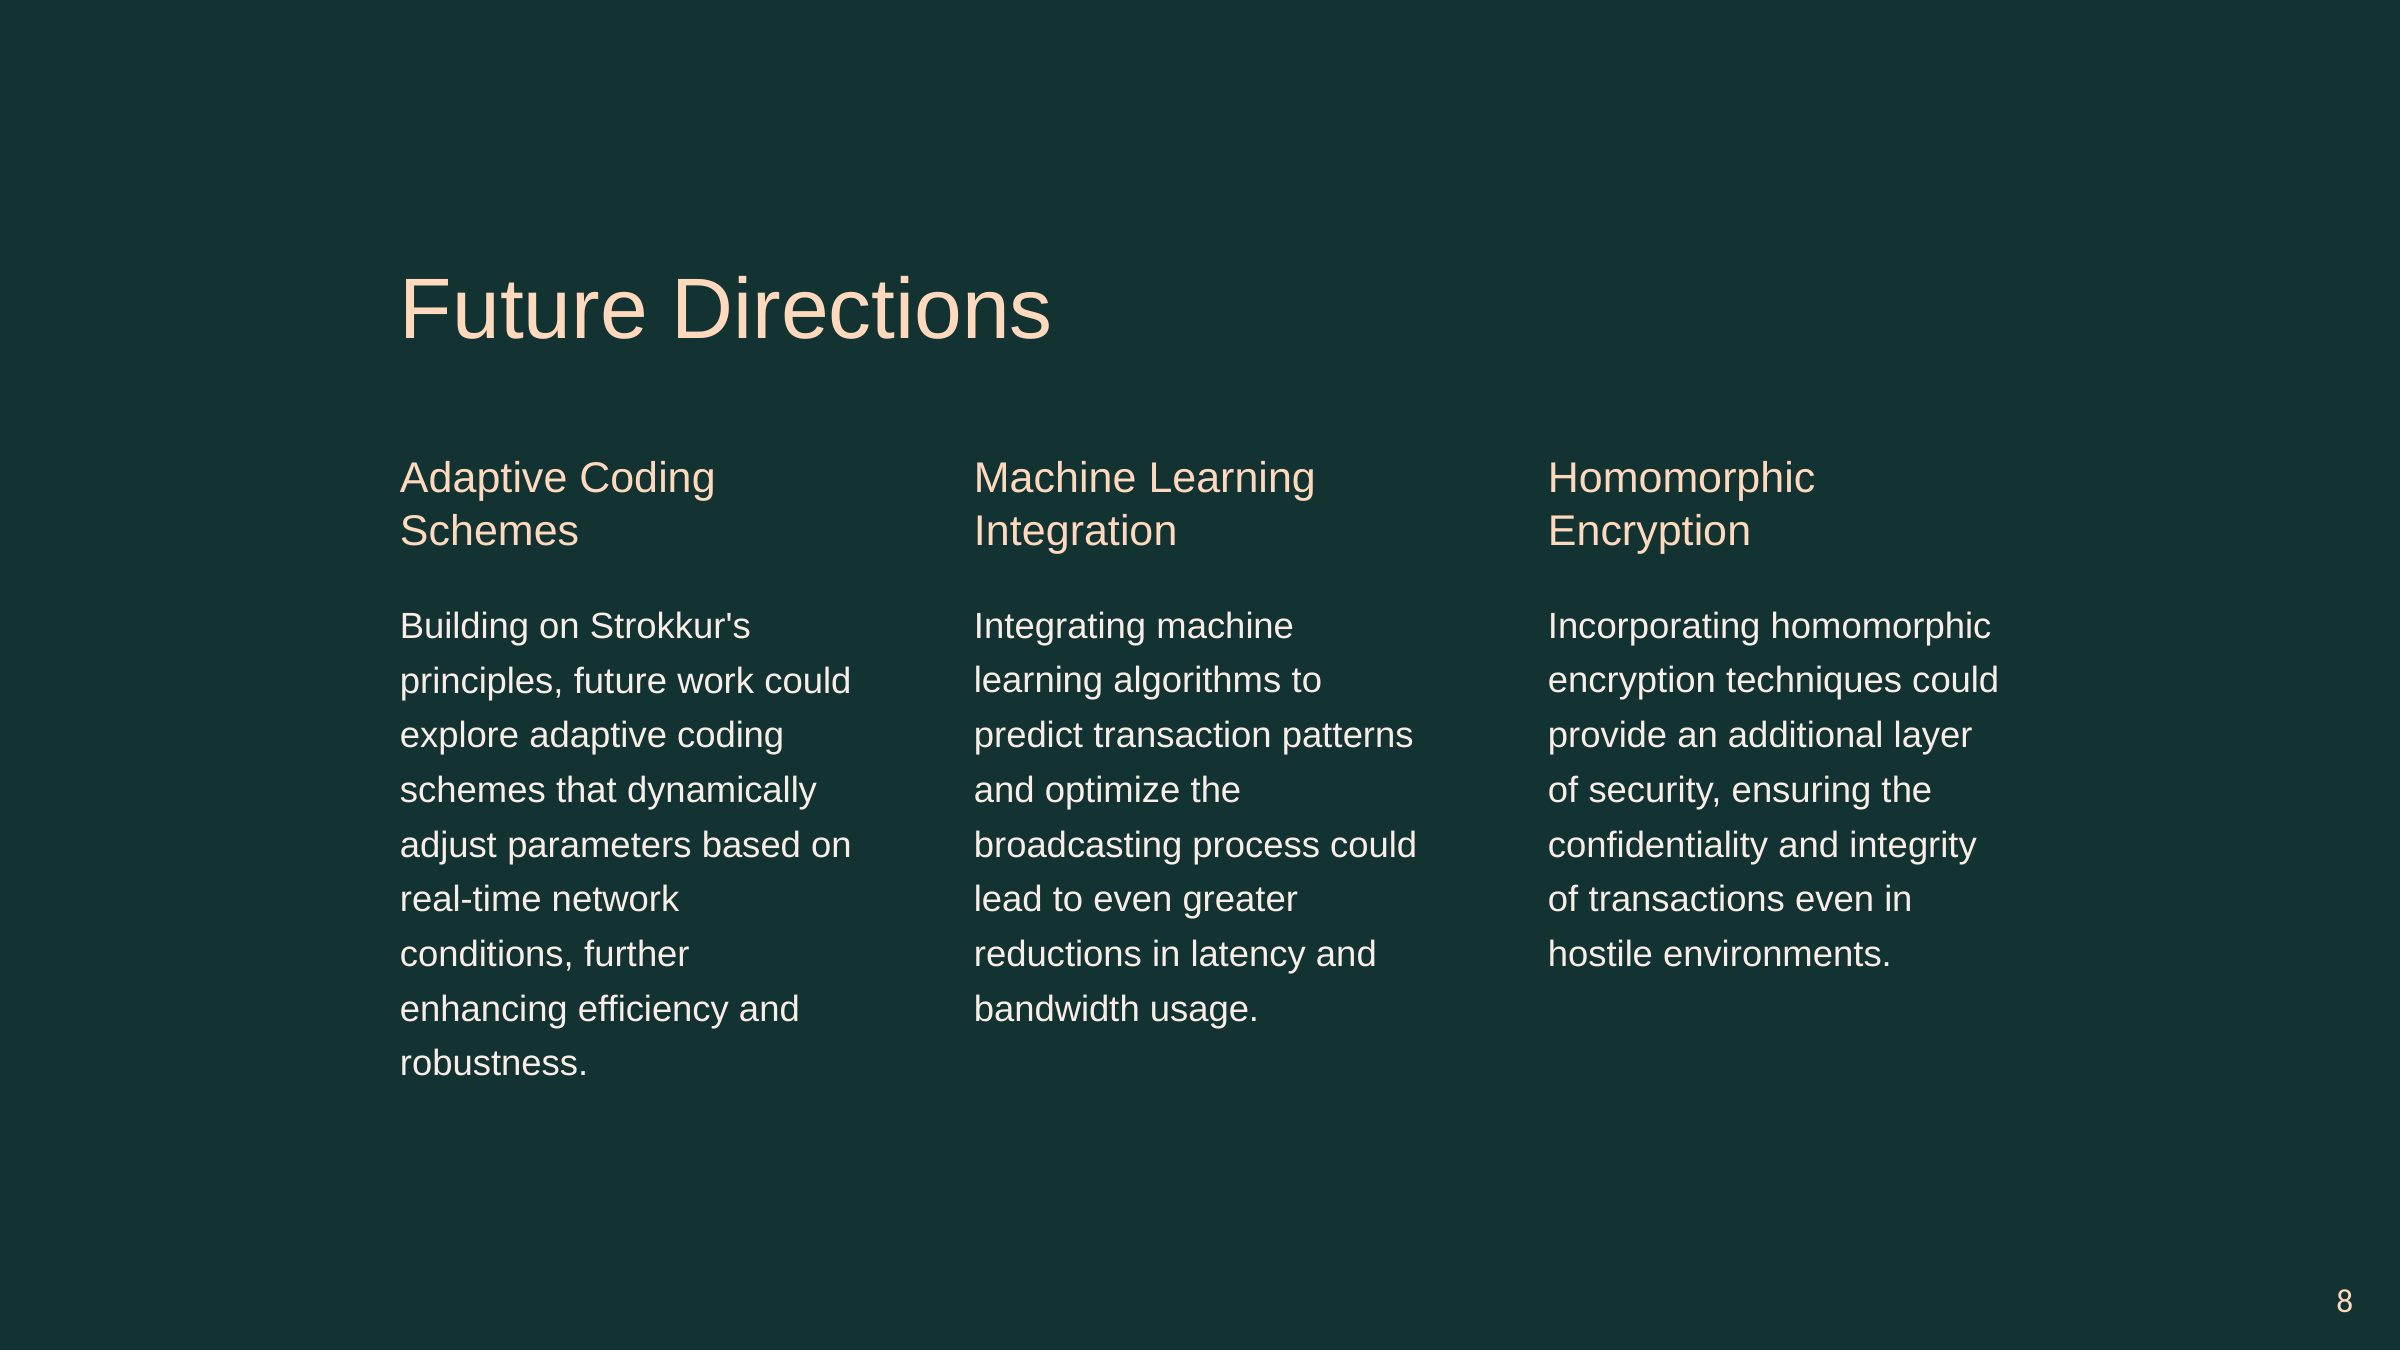

Future Directions
Adaptive Coding Schemes
Building on Strokkur's principles, future work could explore adaptive coding schemes that dynamically adjust parameters based on real-time network conditions, further enhancing efficiency and robustness.
Machine Learning Integration
Integrating machine learning algorithms to predict transaction patterns and optimize the broadcasting process could lead to even greater reductions in latency and bandwidth usage.
Homomorphic Encryption
Incorporating homomorphic encryption techniques could provide an additional layer of security, ensuring the confidentiality and integrity of transactions even in hostile environments.
8